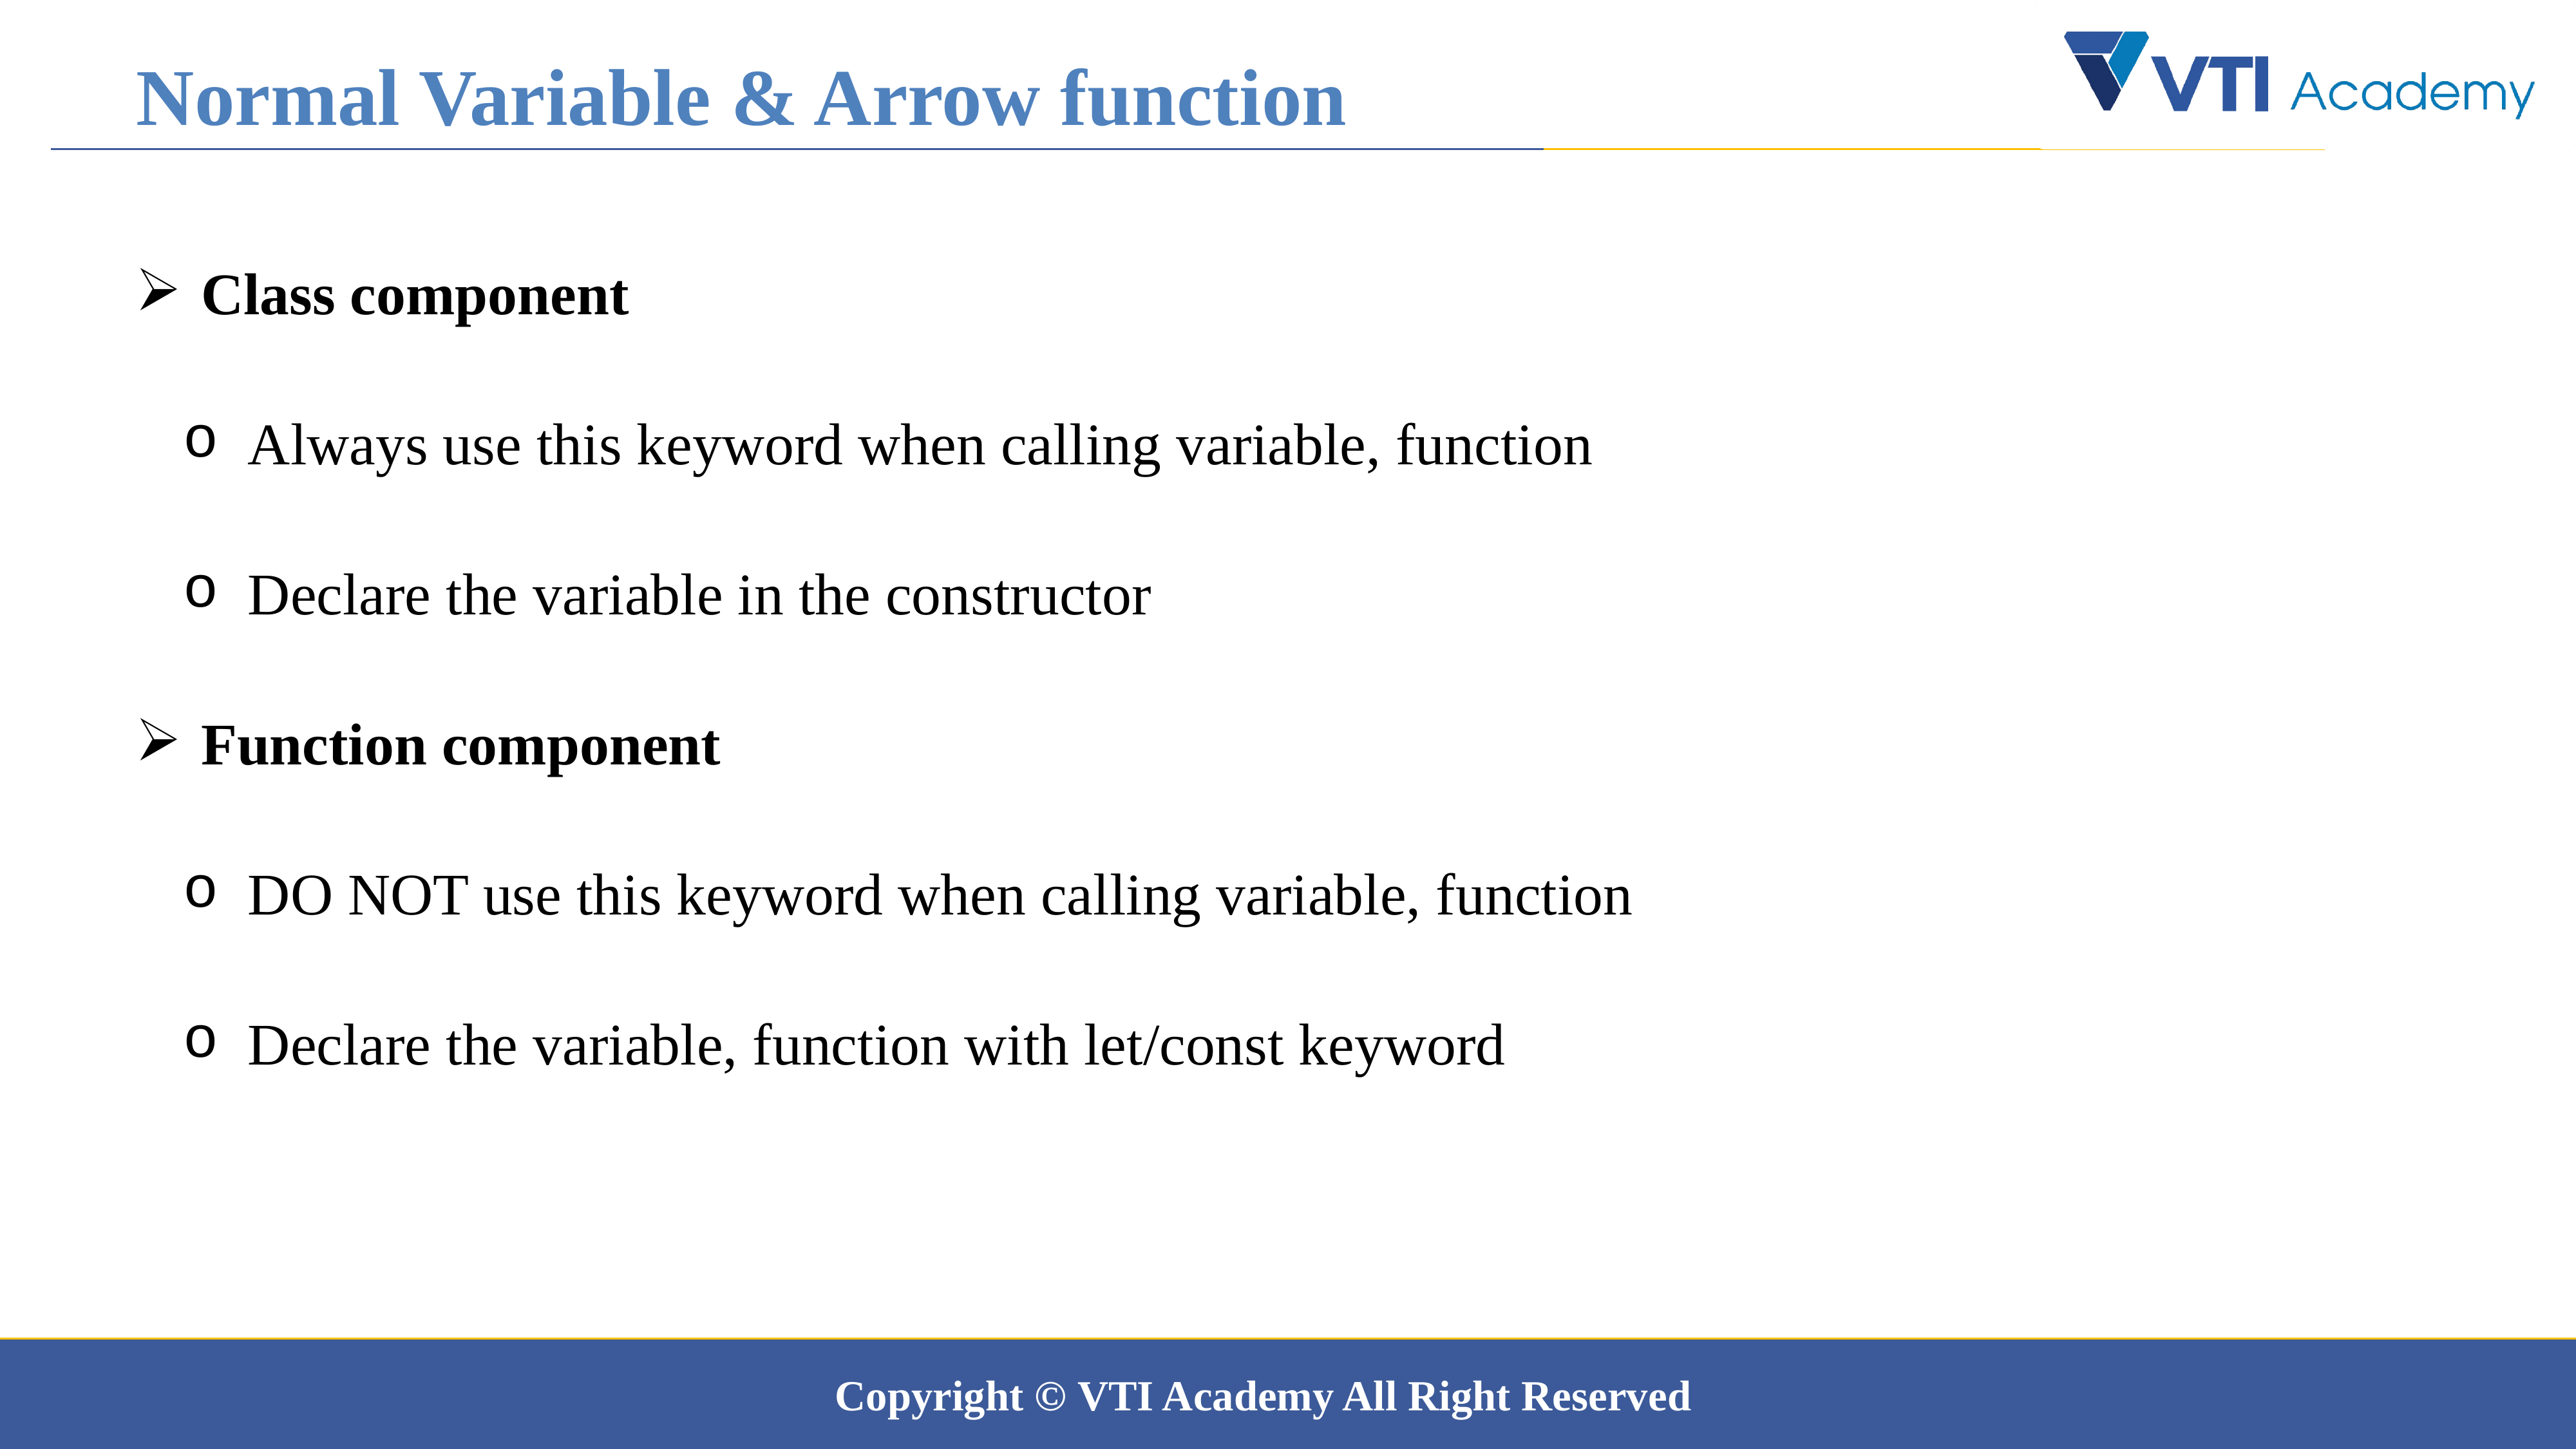

Normal Variable & Arrow function
Class component
Always use this keyword when calling variable, function
Declare the variable in the constructor
Function component
DO NOT use this keyword when calling variable, function
Declare the variable, function with let/const keyword